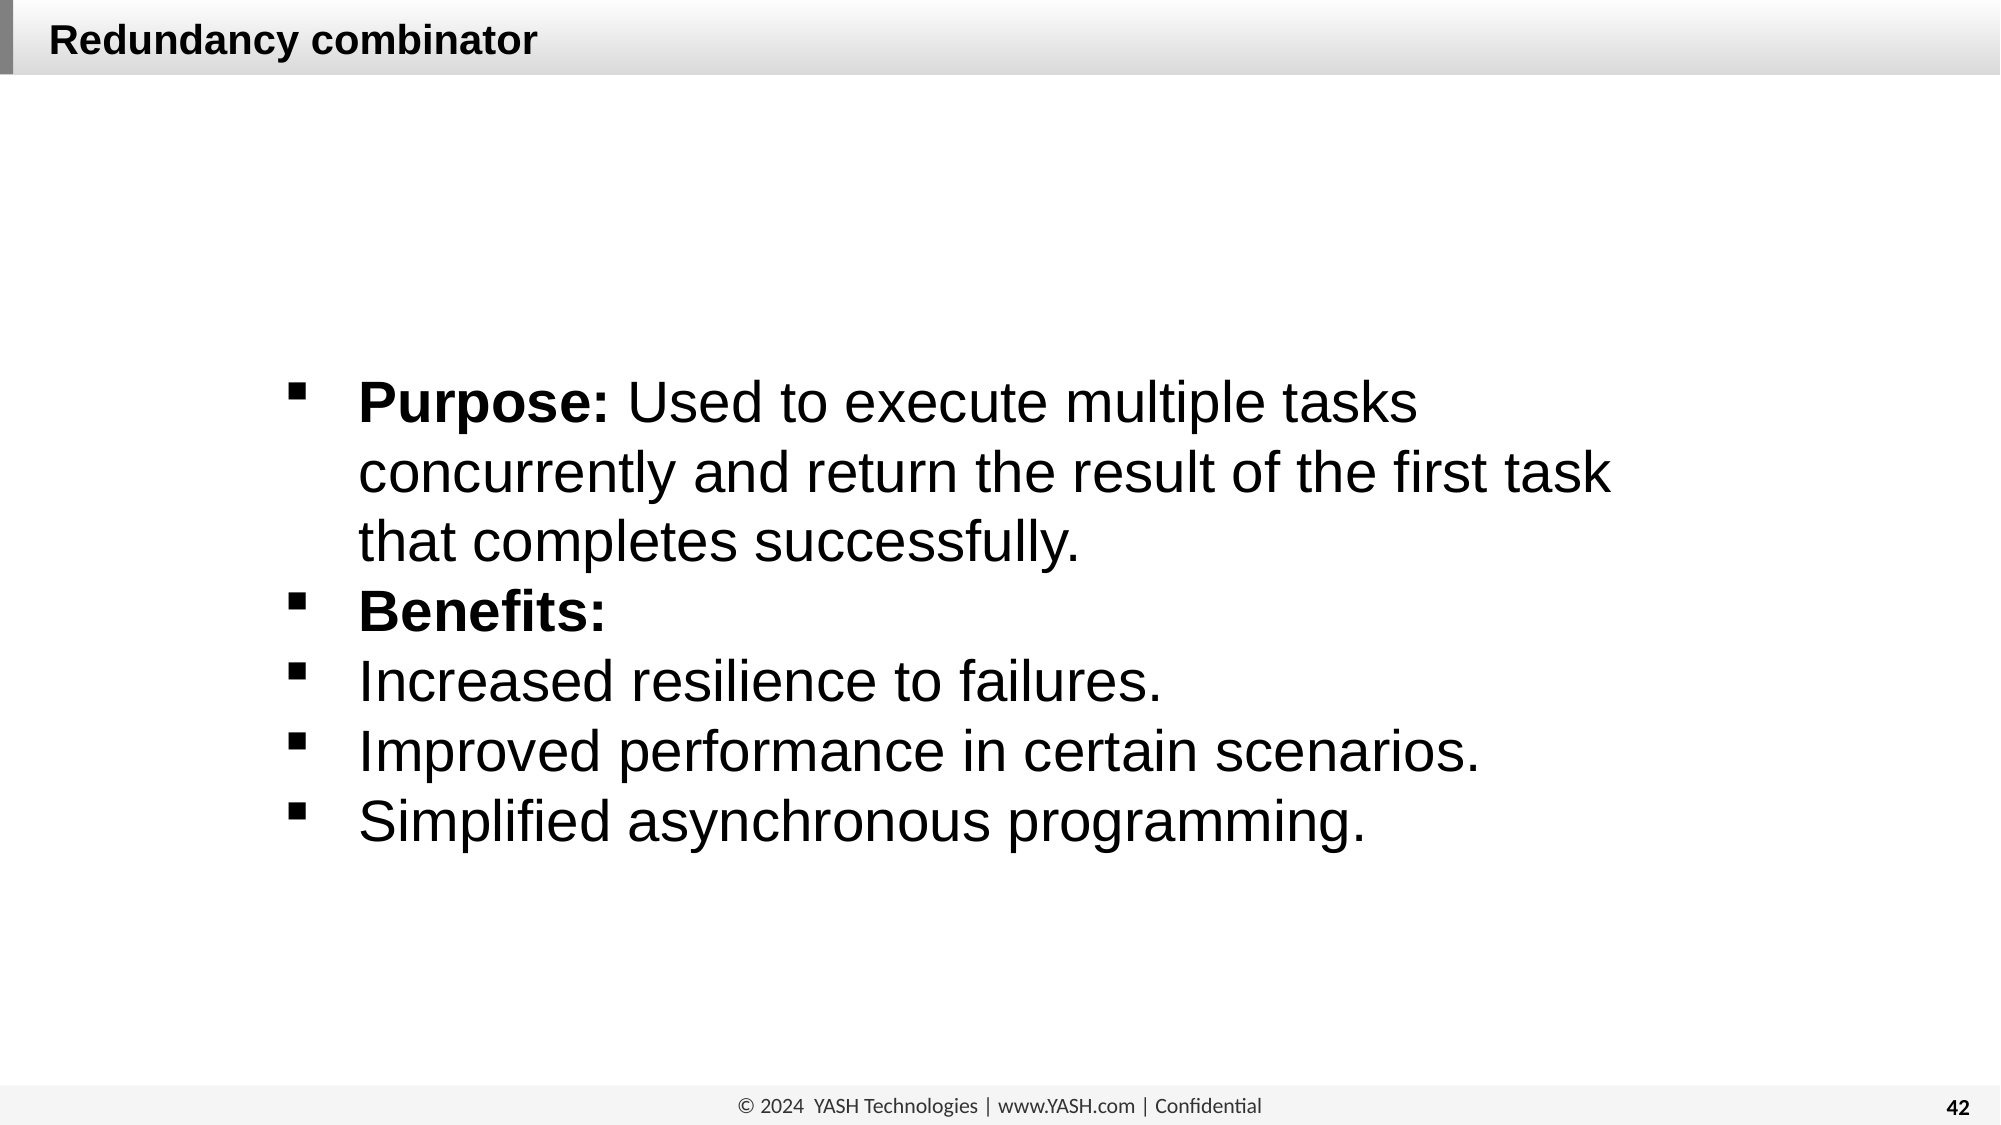

Redundancy combinator

Purpose: Used to execute multiple tasks concurrently and return the result of the first task that completes successfully.
Benefits:
Increased resilience to failures.
Improved performance in certain scenarios.
Simplified asynchronous programming.